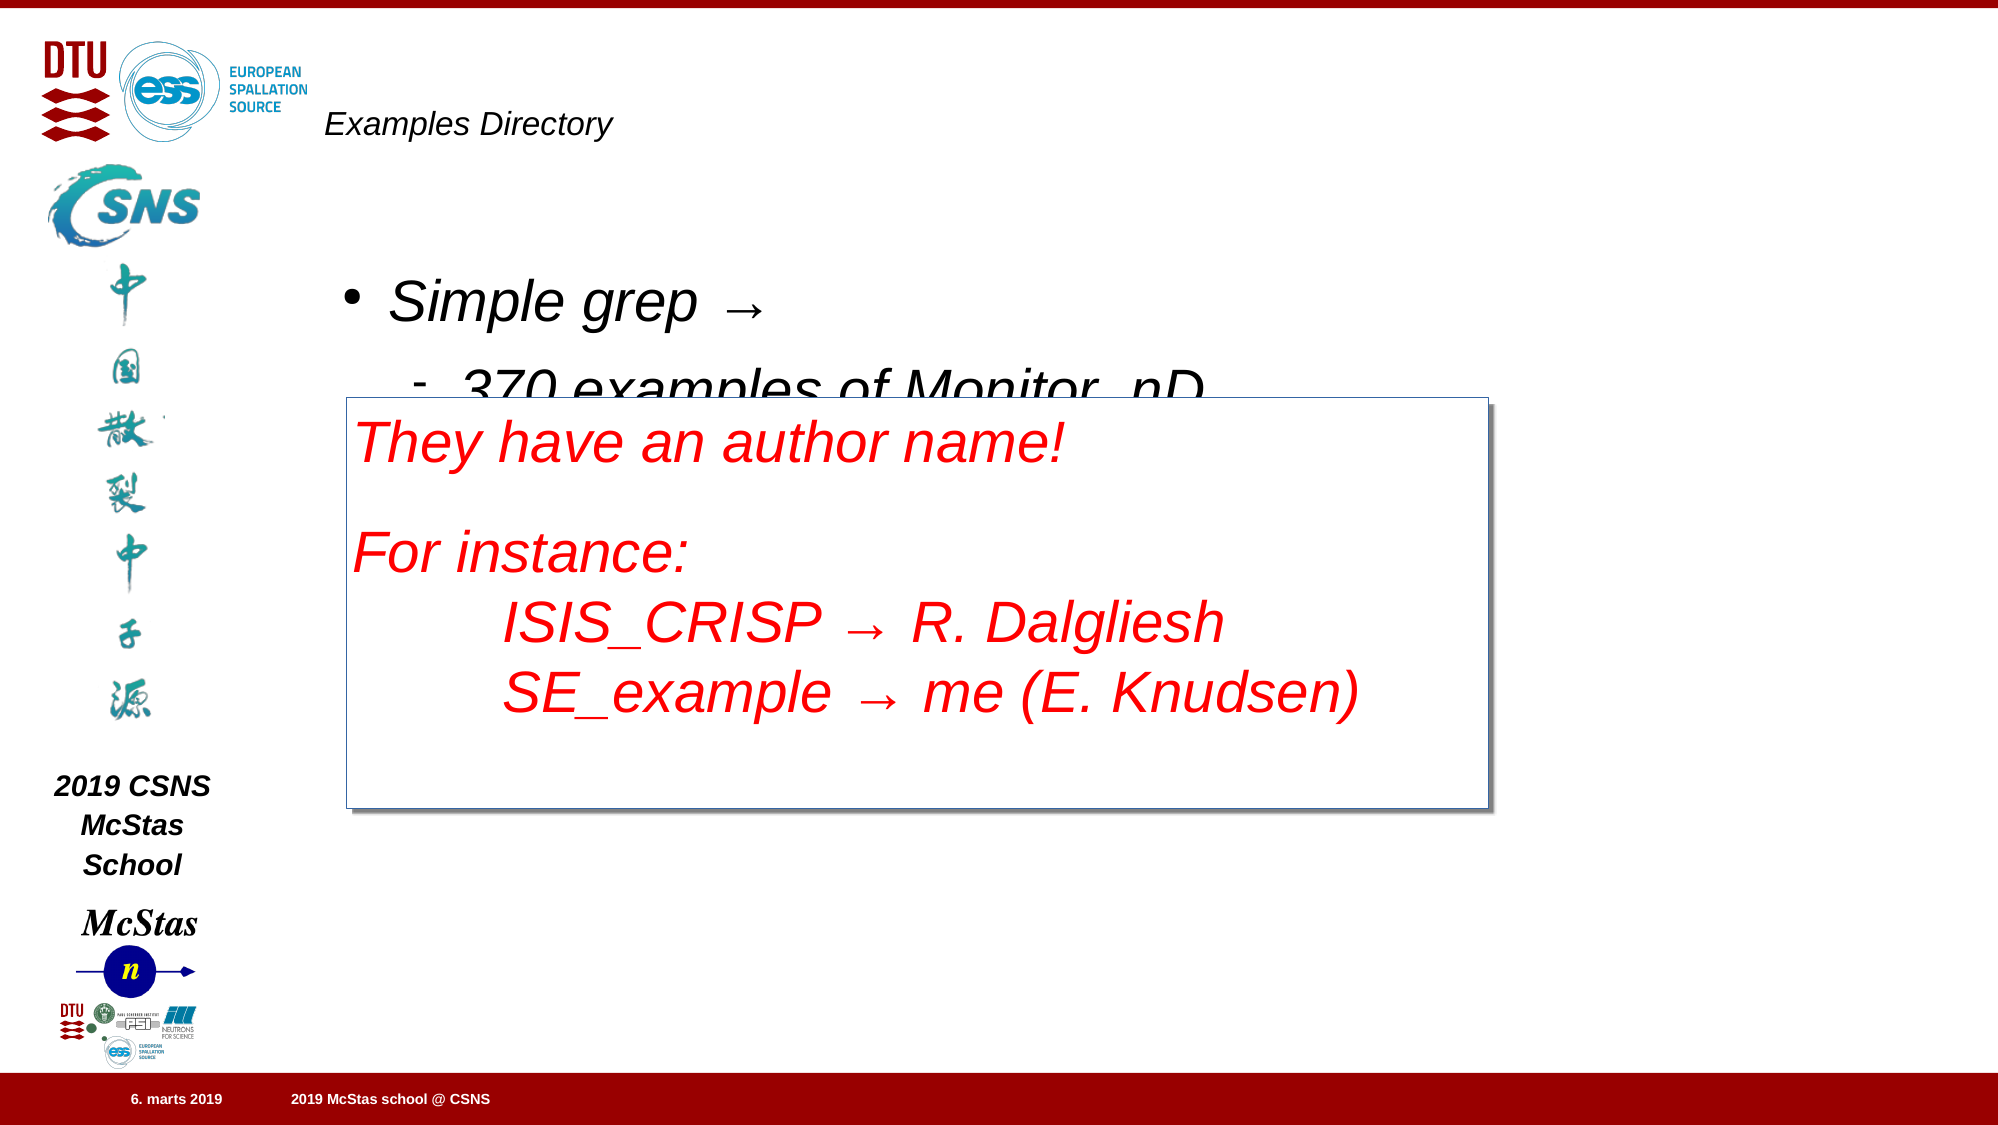

Examples Directory
Simple grep →
370 examples of Monitor_nD
51 examples of Source_gen
10 examples of ISIS_moderator
10 examples of Single_crystal

They have an author name!

For instance:
	ISIS_CRISP → R. Dalgliesh
	SE_example → me (E. Knudsen)

27